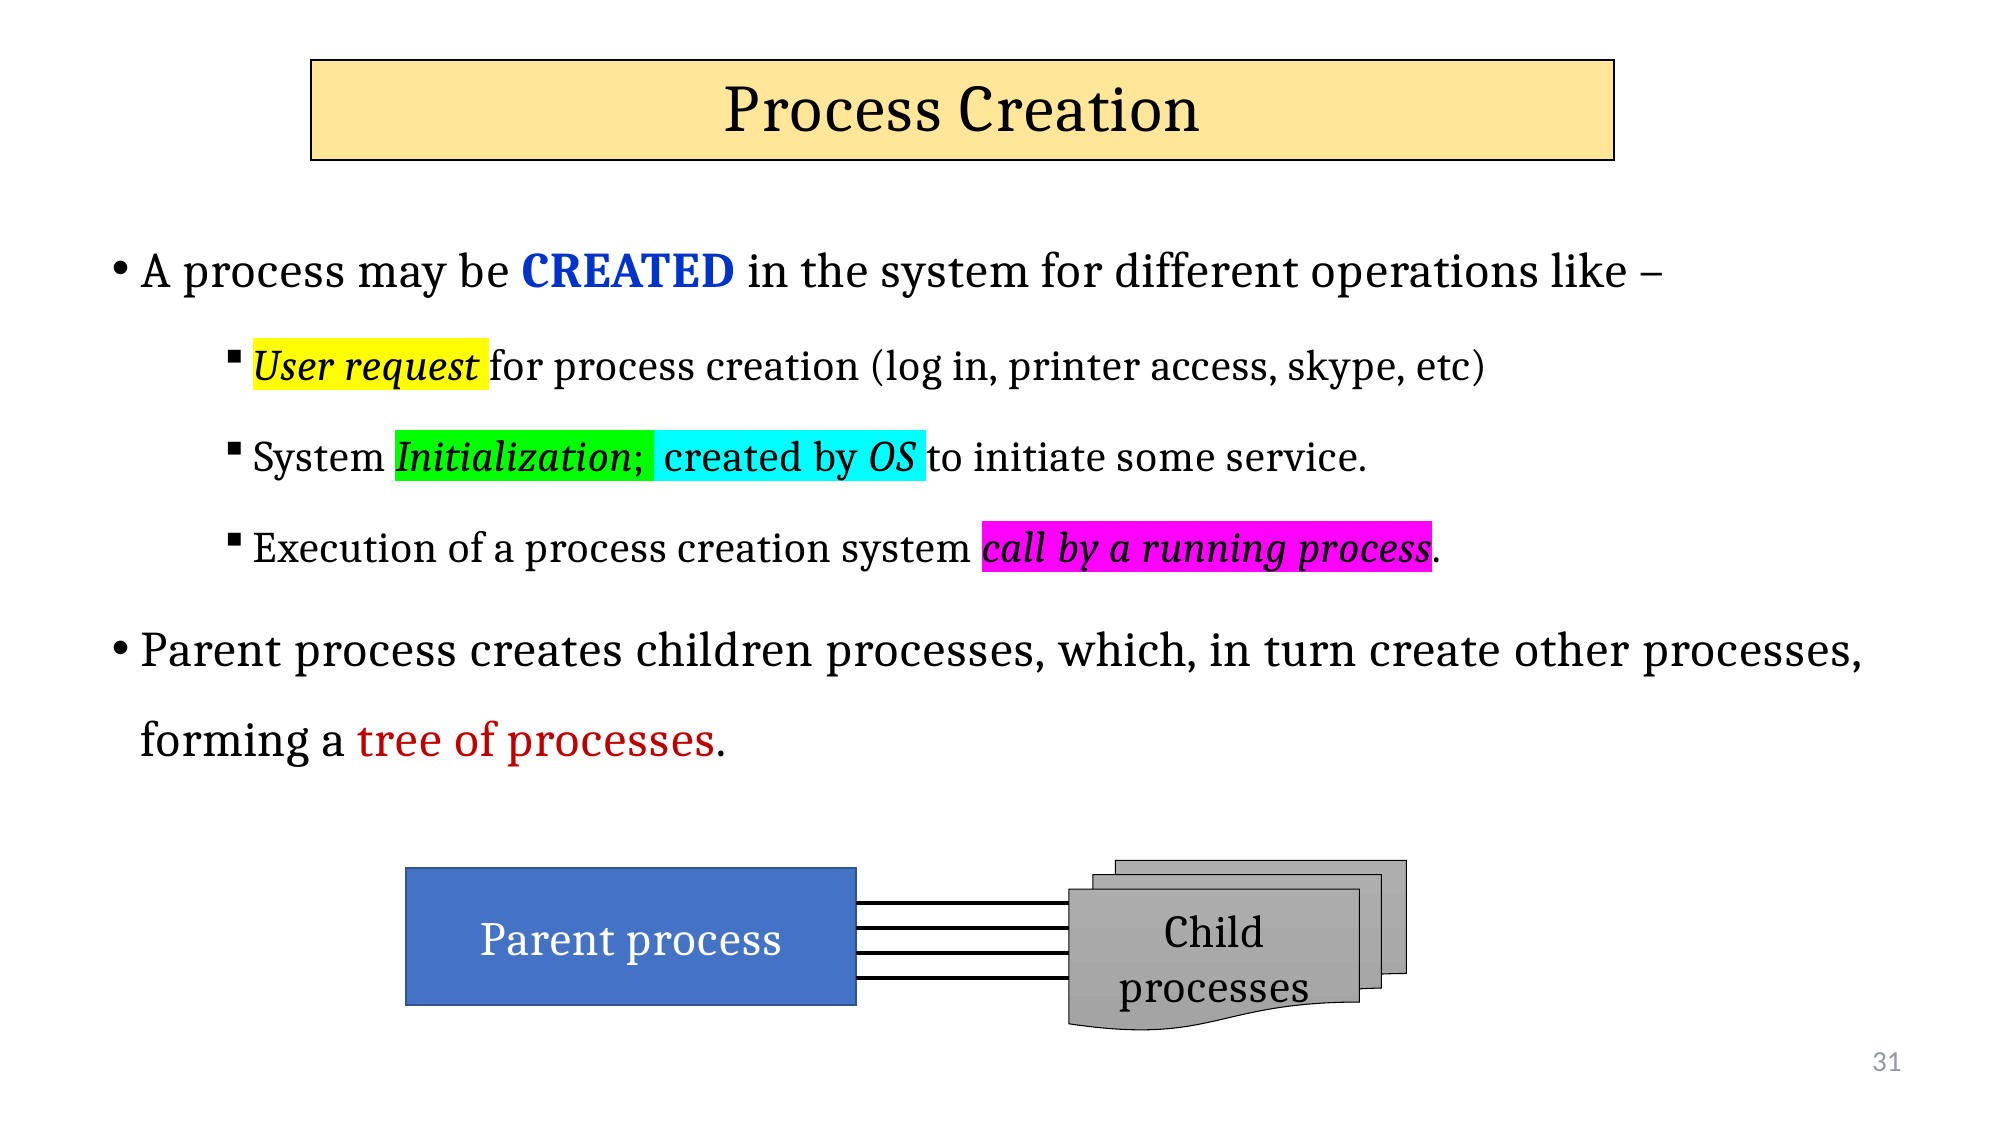

# Process Creation
A process may be CREATED in the system for different operations like –
User request for process creation (log in, printer access, skype, etc)
System Initialization;  created by OS to initiate some service.
Execution of a process creation system call by a running process.
Parent process creates children processes, which, in turn create other processes, forming a tree of processes.
Child processes
Parent process
31